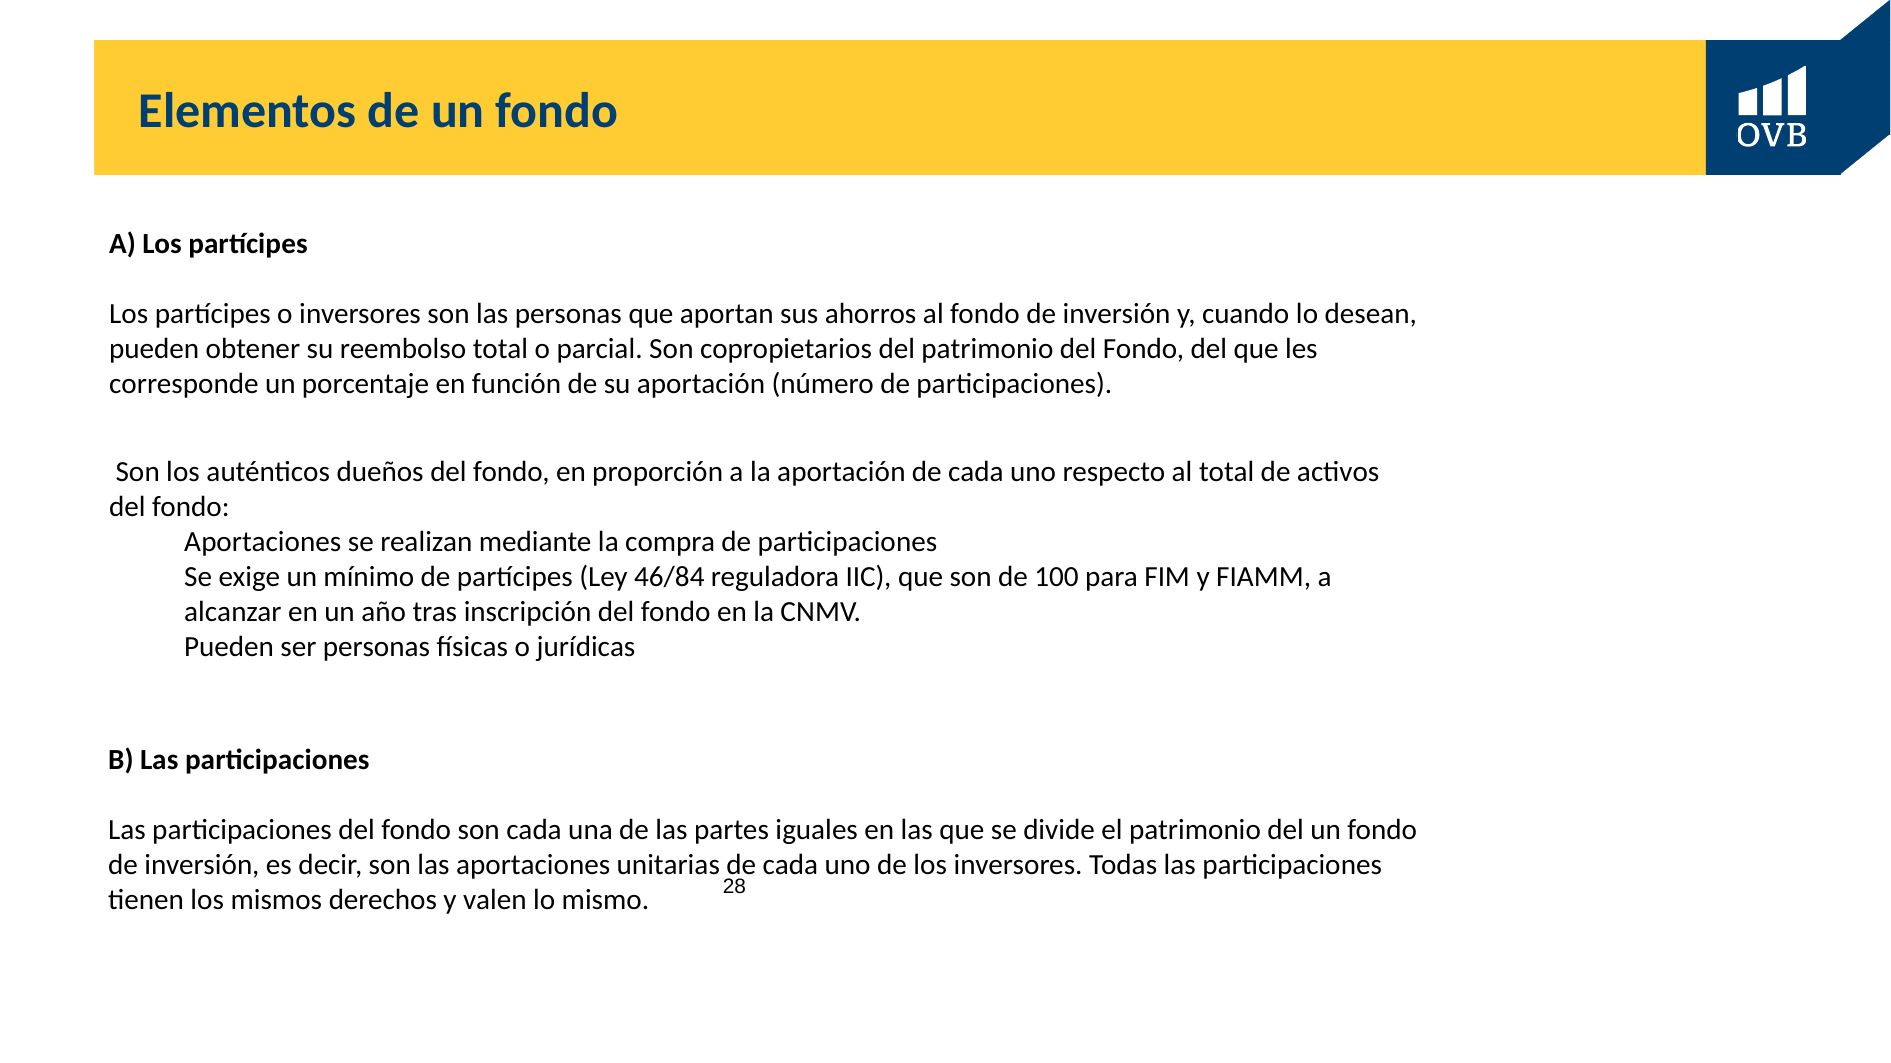

# Elementos de un fondo
A) Los partícipes

Los partícipes o inversores son las personas que aportan sus ahorros al fondo de inversión y, cuando lo desean, pueden obtener su reembolso total o parcial. Son copropietarios del patrimonio del Fondo, del que les corresponde un porcentaje en función de su aportación (número de participaciones).
 Son los auténticos dueños del fondo, en proporción a la aportación de cada uno respecto al total de activos del fondo:
Aportaciones se realizan mediante la compra de participaciones
Se exige un mínimo de partícipes (Ley 46/84 reguladora IIC), que son de 100 para FIM y FIAMM, a alcanzar en un año tras inscripción del fondo en la CNMV.
Pueden ser personas físicas o jurídicas

B) Las participaciones

Las participaciones del fondo son cada una de las partes iguales en las que se divide el patrimonio del un fondo de inversión, es decir, son las aportaciones unitarias de cada uno de los inversores. Todas las participaciones tienen los mismos derechos y valen lo mismo.
28